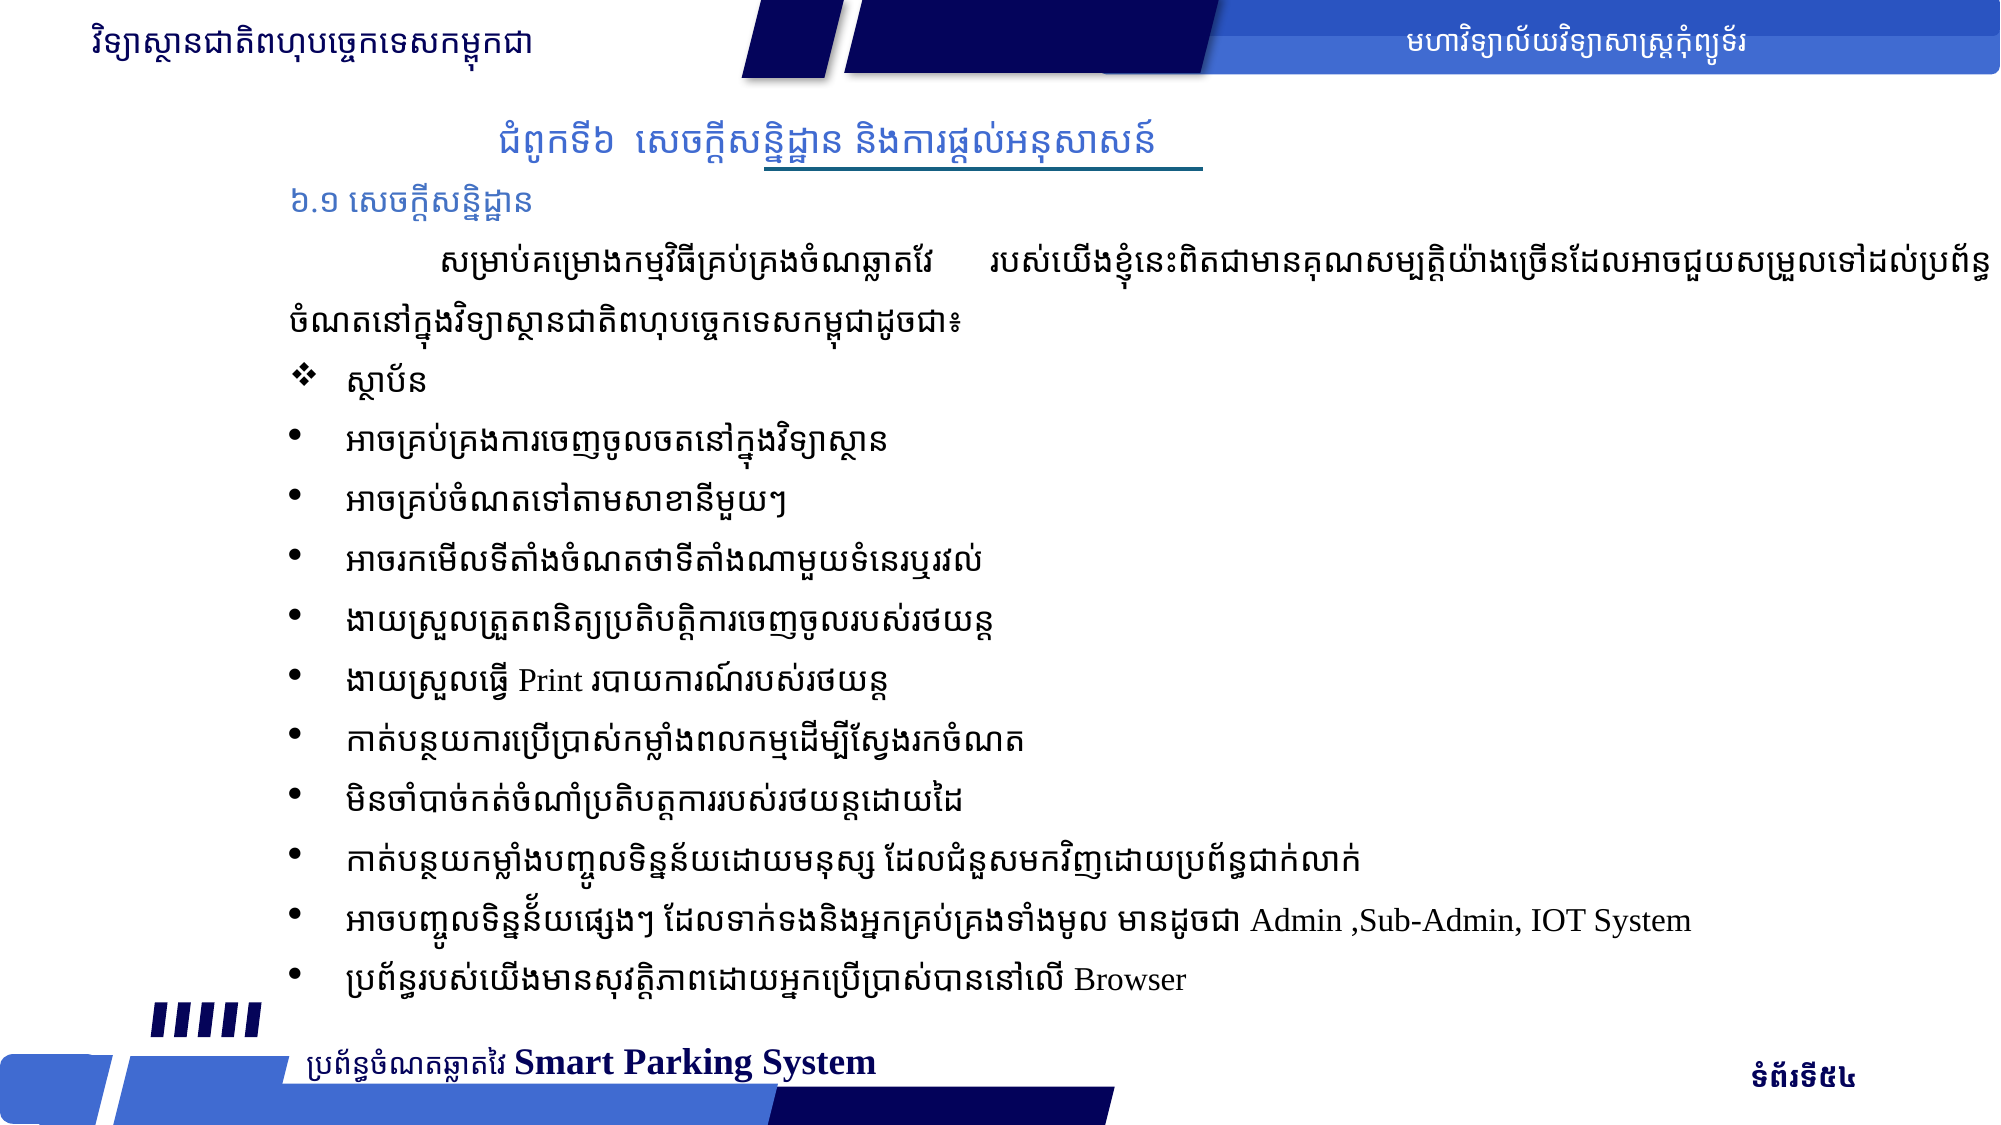

វិទ្យាស្ថានជាតិពហុបច្ចេកទេសកម្ពុកជា
មហាវិទ្យាល័យវិទ្យាសាស្រ្ដកុំព្យូទ័រ

ជំពូកទី៦  សេចក្ដីសន្និដ្ឋាន និងការផ្ដល់អនុសាសន៍
៦.១ សេចក្ដីសន្និដ្ឋាន
	សម្រាប់គម្រោងកម្មវិធីគ្រប់គ្រងចំណឆ្លាតវែ របស់យើងខ្ញុំនេះពិតជាមានគុណសម្បតិ្ដយ៉ាងច្រើនដែលអាចជួយសម្រួលទៅដល់ប្រព័ន្ធចំណតនៅក្នុងវិទ្យាស្ថានជាតិពហុបច្ចេកទេសកម្ពុជាដូចជា៖
ស្ថាប័ន
អាចគ្រប់គ្រងការចេញចូលចតនៅក្នុងវិទ្យាស្ថាន
អាចគ្រប់ចំណតទៅតាមសាខានីមួយៗ
អាចរកមើលទីតាំងចំណតថាទីតាំងណាមួយទំនេរឬរវល់
ងាយស្រួលត្រួតពនិត្យប្រតិបត្ដិការចេញចូលរបស់រថយន្ដ
ងាយស្រួលធ្វើ Print របាយការណ៍របស់រថយន្ដ
កាត់បន្ថយការប្រើប្រាស់កម្លាំងពលកម្មដើម្បីស្វែងរកចំណត
មិនចាំបាច់កត់ចំណាំប្រតិបត្ដការរបស់រថយន្ដដោយដៃ
កាត់បន្ថយកម្លាំងបញ្ចូលទិន្នន័យដោយមនុស្ស ដែលជំនួសមកវិញដោយប្រព័ន្ធជាក់លាក់
អាចបញ្ចូលទិន្នន័័យផ្សេងៗ ដែលទាក់ទងនិងអ្នកគ្រប់គ្រងទាំងមូល មានដូចជា Admin ,Sub-Admin, IOT System
ប្រព័ន្ធរបស់យើងមានសុវត្ដិភាពដោយអ្នកប្រើប្រាស់បាននៅលើ Browser

ប្រព័ន្ធចំណតឆ្លាតវៃ Smart Parking System
 ទំព័រទី៥៤